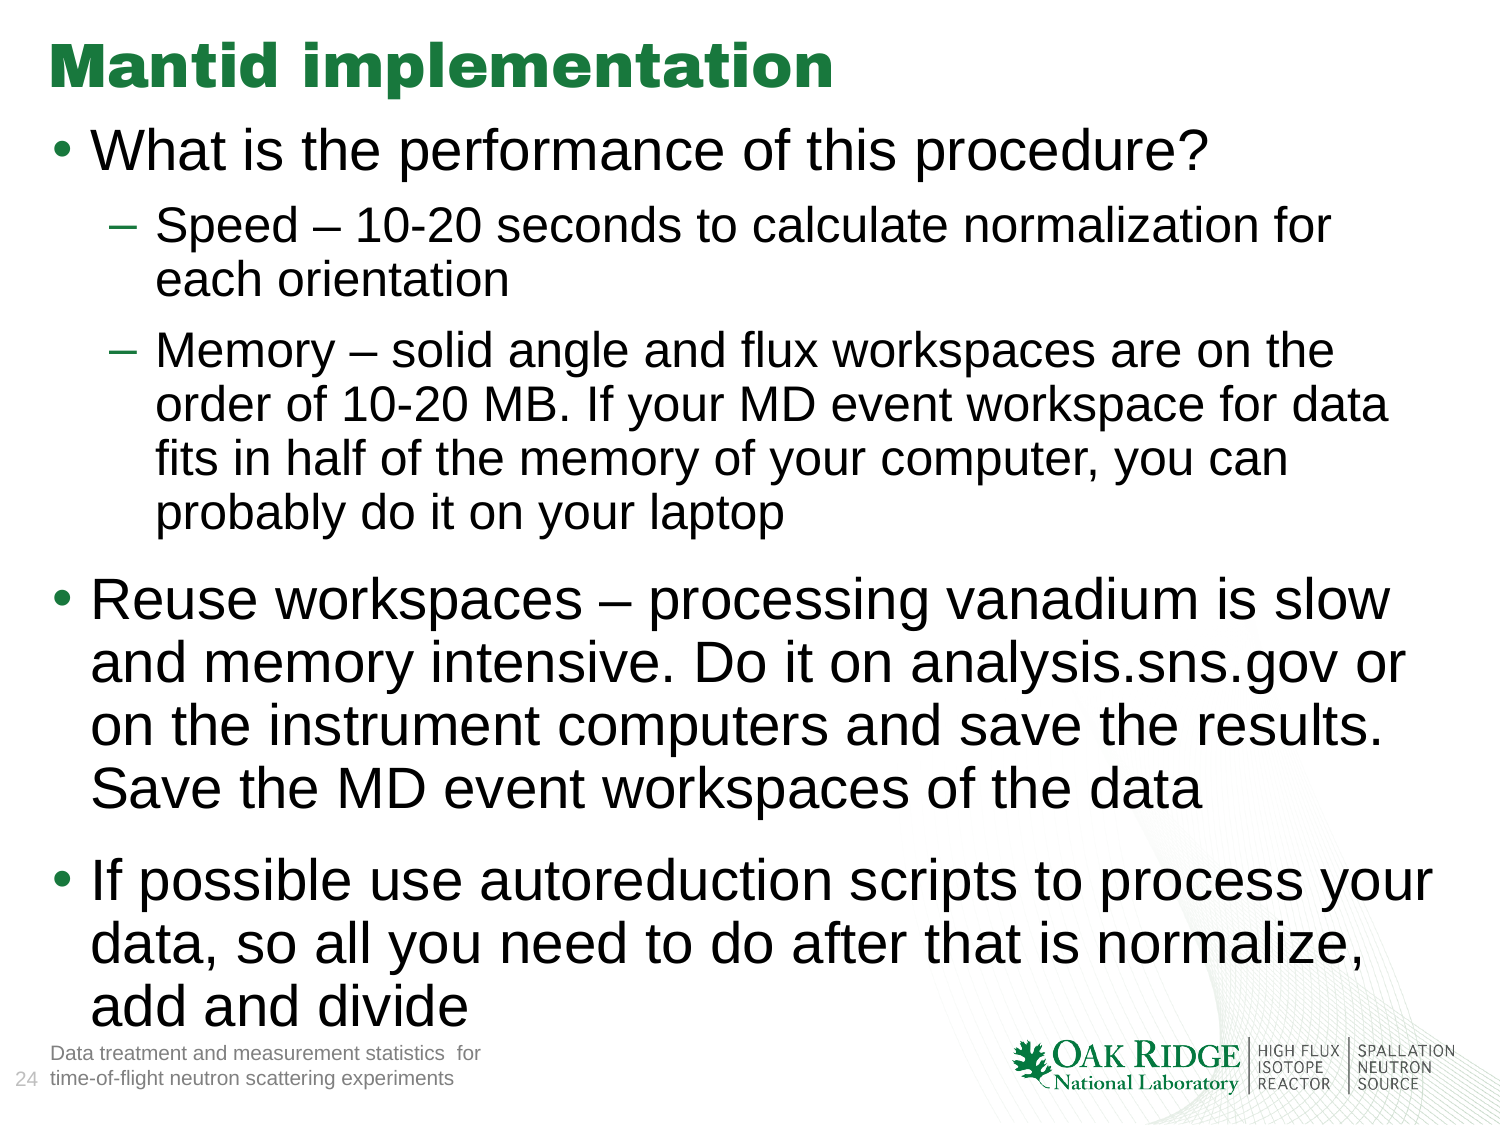

# Mantid implementation
What is the performance of this procedure?
Speed – 10-20 seconds to calculate normalization for each orientation
Memory – solid angle and flux workspaces are on the order of 10-20 MB. If your MD event workspace for data fits in half of the memory of your computer, you can probably do it on your laptop
Reuse workspaces – processing vanadium is slow and memory intensive. Do it on analysis.sns.gov or on the instrument computers and save the results. Save the MD event workspaces of the data
If possible use autoreduction scripts to process your data, so all you need to do after that is normalize, add and divide